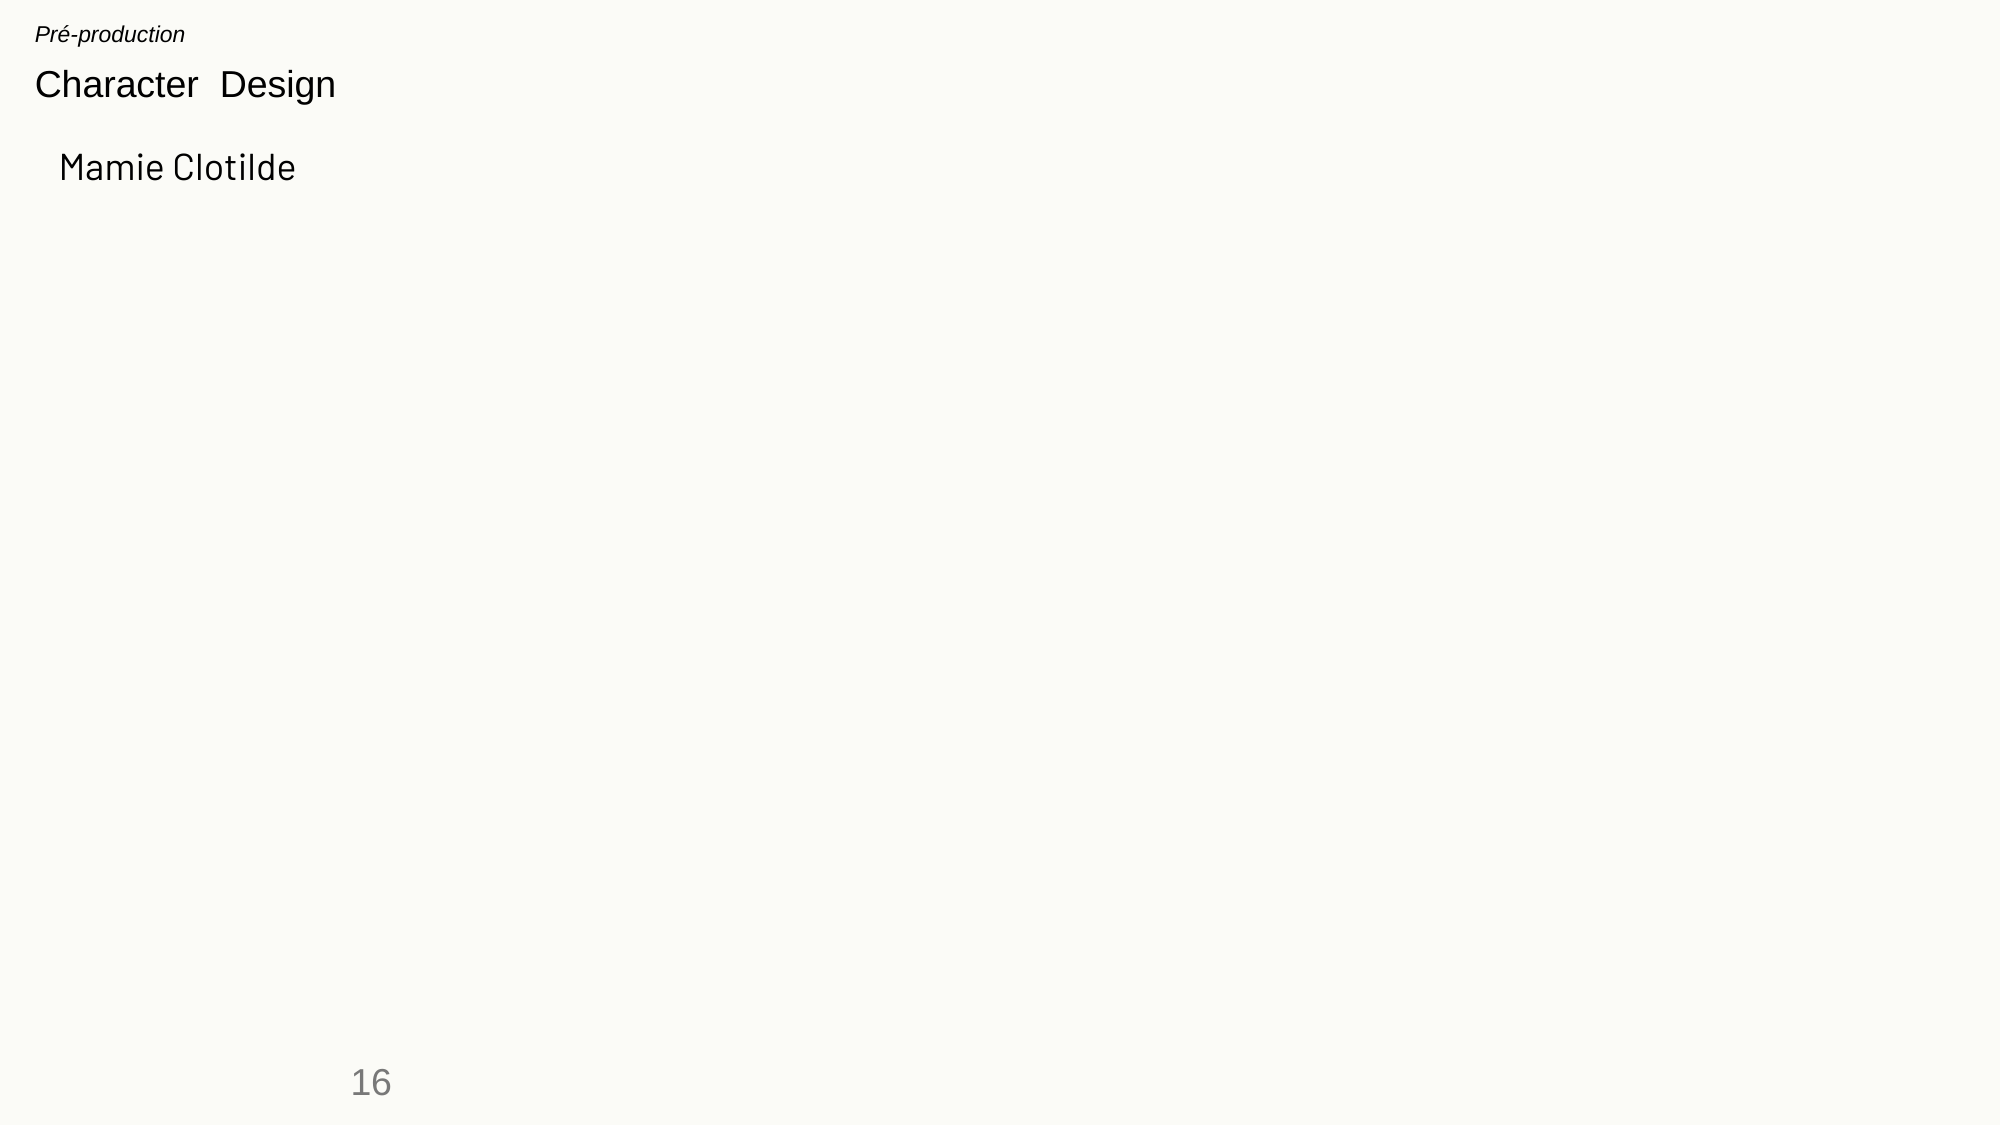

# Pré-production
Character  Design
Mamie Clotilde
16